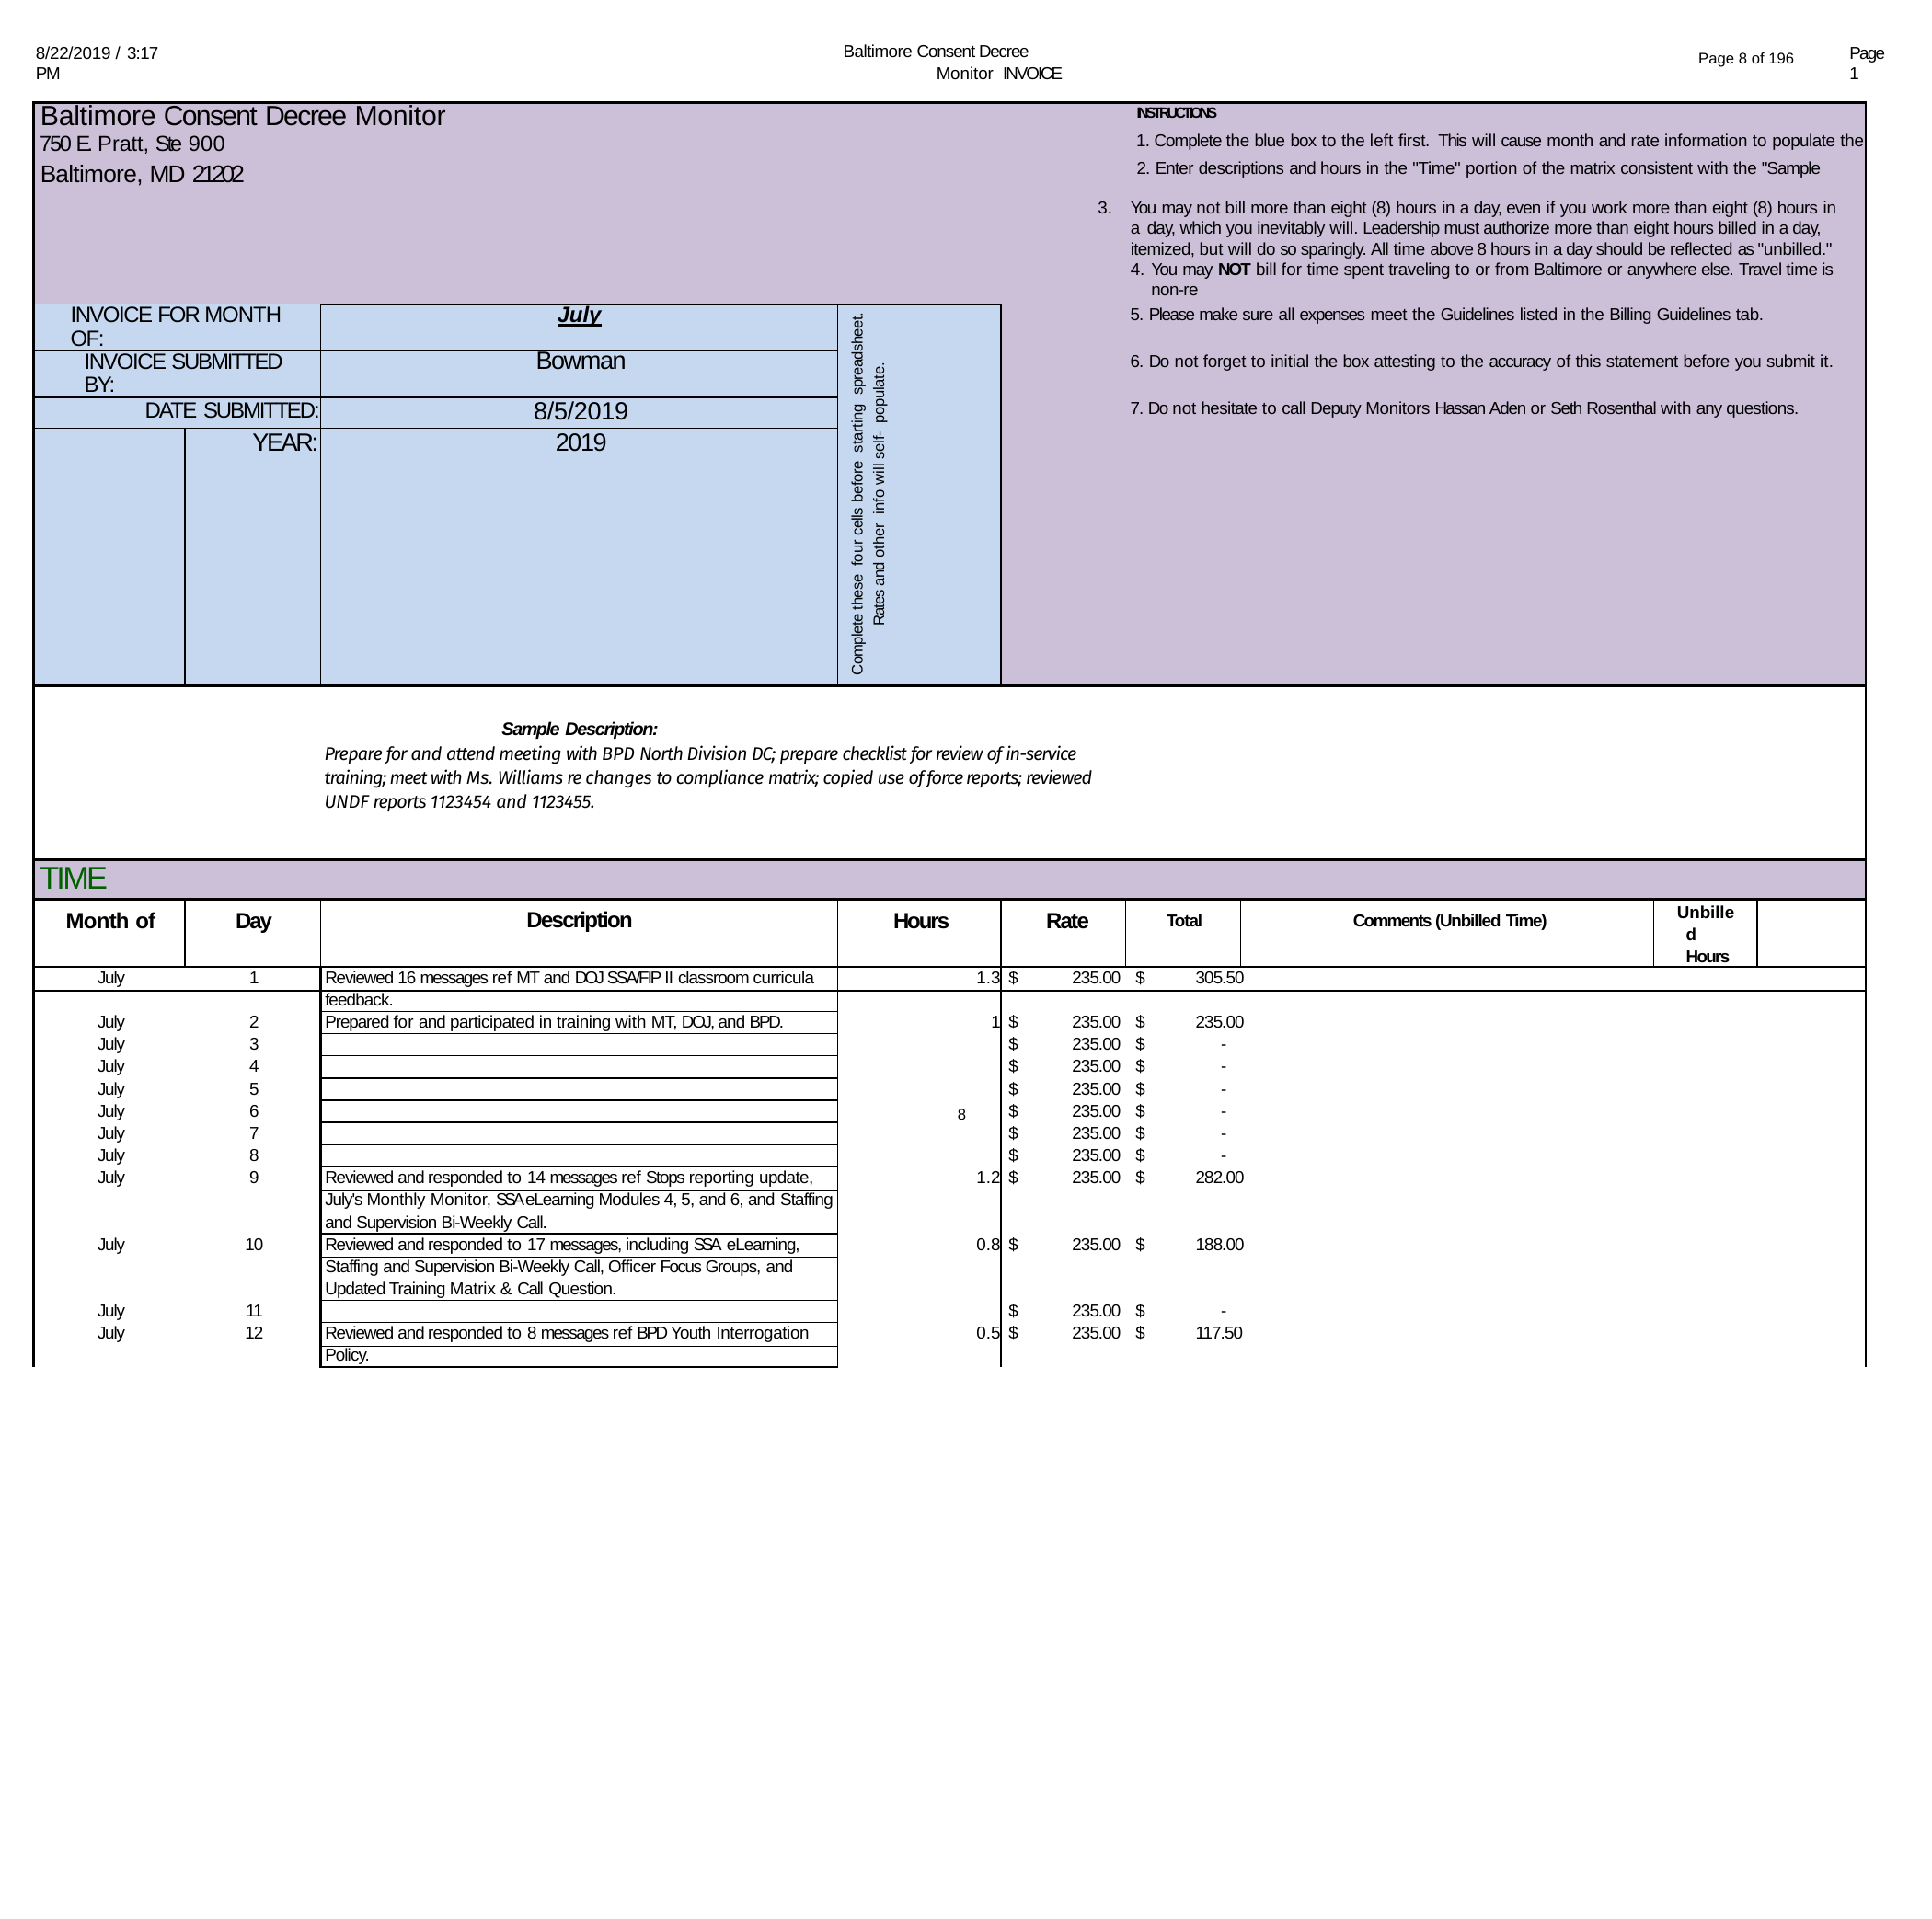

Baltimore Consent Decree Monitor  INVOICE
8/22/2019 / 3:17 PM
Page 1
Page 8 of 196
| Baltimore Consent Decree Monitor INSTRUCTIONS 750 E. Pratt, Ste 900 1. Complete the blue box to the left first. This will cause month and rate information to populate the Baltimore, MD 21202 2. Enter descriptions and hours in the "Time" portion of the matrix consistent with the "Sample You may not bill more than eight (8) hours in a day, even if you work more than eight (8) hours in a day, which you inevitably will. Leadership must authorize more than eight hours billed in a day, itemized, but will do so sparingly. All time above 8 hours in a day should be reflected as "unbilled." You may NOT bill for time spent traveling to or from Baltimore or anywhere else. Travel time is non-re |  |  |  |  |  |  |  |  |
| --- | --- | --- | --- | --- | --- | --- | --- | --- |
| INVOICE FOR MONTH OF: |  | July | Complete these four cells before starting spreadsheet. Rates and other info will self- populate. | 5. Please make sure all expenses meet the Guidelines listed in the Billing Guidelines tab. |  |  |  |  |
| INVOICE SUBMITTED BY: |  | Bowman |  | 6. Do not forget to initial the box attesting to the accuracy of this statement before you submit it. |  |  |  |  |
| DATE SUBMITTED: |  | 8/5/2019 |  | 7. Do not hesitate to call Deputy Monitors Hassan Aden or Seth Rosenthal with any questions. |  |  |  |  |
|  | YEAR: | 2019 |  |  |  |  |  |  |
| Sample Description: Prepare for and attend meeting with BPD North Division DC; prepare checklist for review of in-service training; meet with Ms. Williams re changes to compliance matrix; copied use of force reports; reviewed UNDF reports 1123454 and 1123455. |  |  |  |  |  |  |  |  |
| TIME |  |  |  |  |  |  |  |  |
| Month of | Day | Description | Hours | Rate | Total | Comments (Unbilled Time) | Unbilled Hours |  |
| July | 1 | Reviewed 16 messages ref MT and DOJ SSA/FIP II classroom curricula | 1.3 | $ 235.00 | $ 305.50 |  |  |  |
|  |  | feedback. |  |  |  |  |  |  |
| July | 2 | Prepared for and participated in training with MT, DOJ, and BPD. | 1 | $ 235.00 | $ 235.00 |  |  |  |
| July | 3 |  |  | $ 235.00 | $ - |  |  |  |
| July | 4 |  |  | $ 235.00 | $ - |  |  |  |
| July | 5 |  |  | $ 235.00 | $ - |  |  |  |
| July | 6 |  |  | $ 235.00 | $ - |  |  |  |
| July | 7 |  |  | $ 235.00 | $ - |  |  |  |
| July | 8 |  |  | $ 235.00 | $ - |  |  |  |
| July | 9 | Reviewed and responded to 14 messages ref Stops reporting update, | 1.2 | $ 235.00 | $ 282.00 |  |  |  |
|  |  | July's Monthly Monitor, SSA eLearning Modules 4, 5, and 6, and Staffing |  |  |  |  |  |  |
|  |  | and Supervision Bi-Weekly Call. |  |  |  |  |  |  |
| July | 10 | Reviewed and responded to 17 messages, including SSA eLearning, | 0.8 | $ 235.00 | $ 188.00 |  |  |  |
|  |  | Staffing and Supervision Bi-Weekly Call, Officer Focus Groups, and |  |  |  |  |  |  |
|  |  | Updated Training Matrix & Call Question. |  |  |  |  |  |  |
| July | 11 |  |  | $ 235.00 | $ - |  |  |  |
| July | 12 | Reviewed and responded to 8 messages ref BPD Youth Interrogation | 0.5 | $ 235.00 | $ 117.50 |  |  |  |
|  |  | Policy. |  |  |  |  |  |  |
8